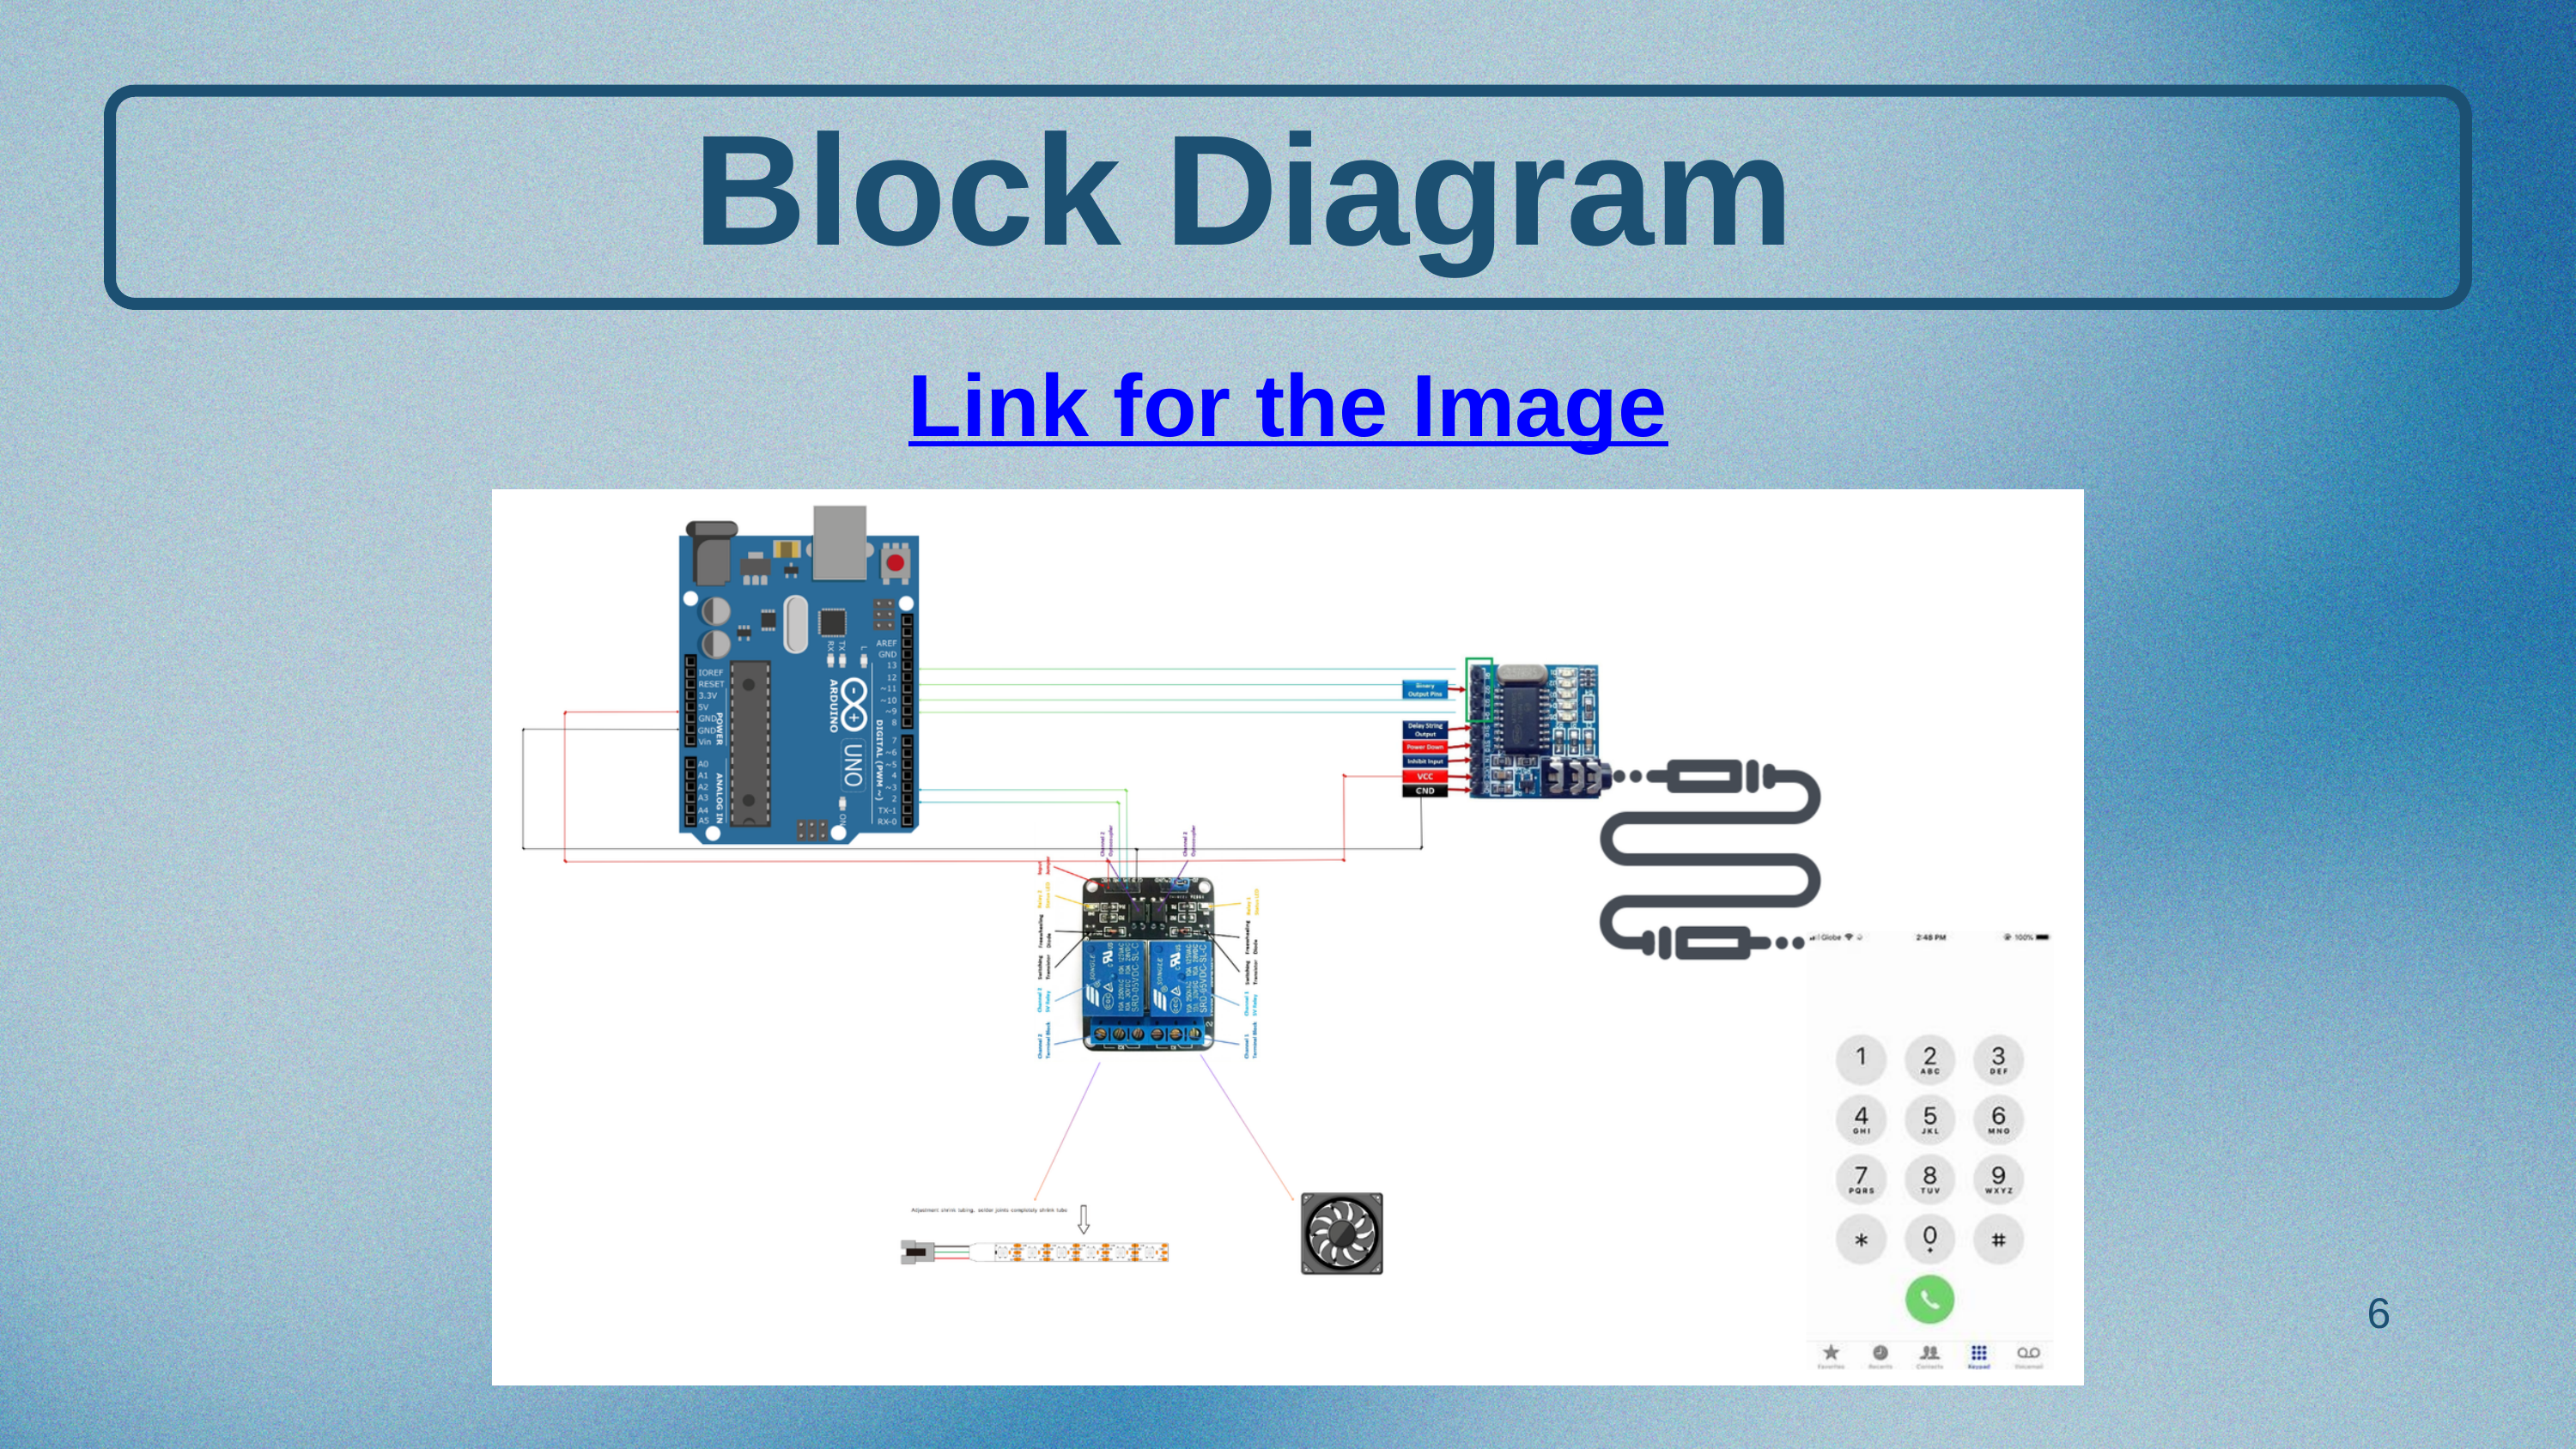

Block Diagram
Link for the Image

6